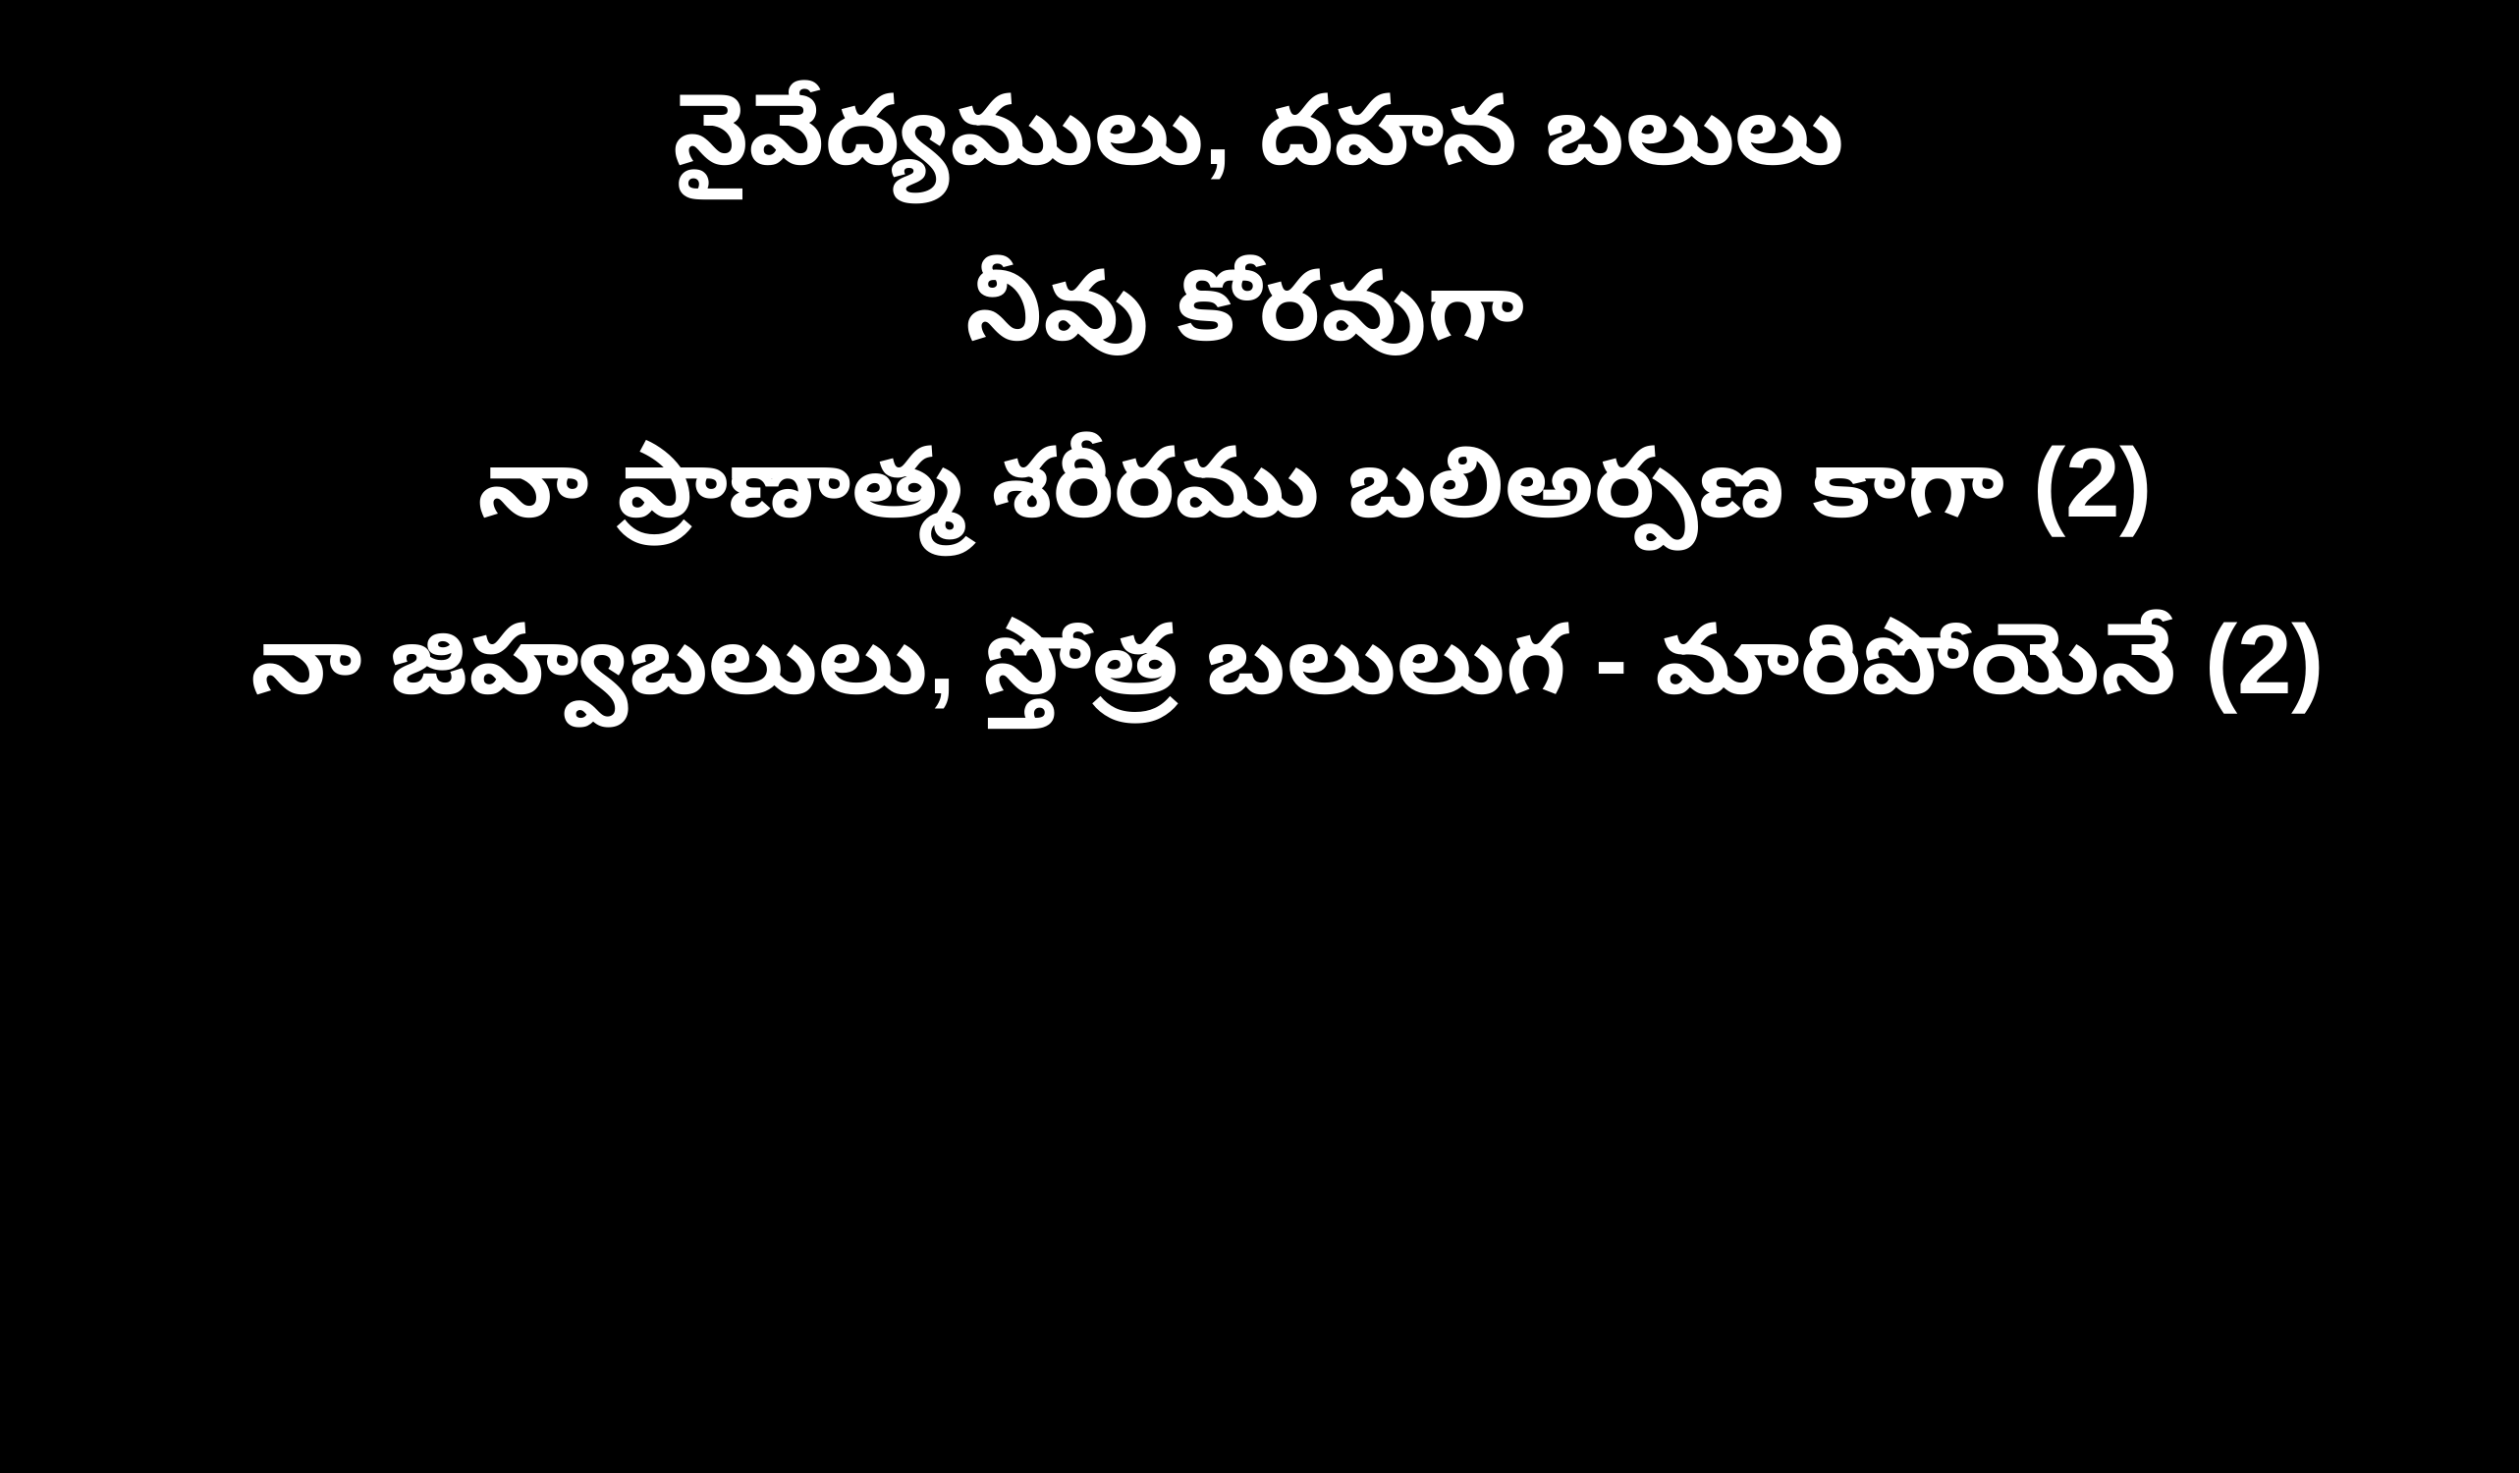

నైవేద్యములు, దహన బలులు
నీవు కోరవుగా
    నా ప్రాణాత్మ శరీరము బలిఅర్పణ కాగా (2)
    నా జిహ్వబలులు, స్తోత్ర బలులుగ - మారిపోయెనే (2)